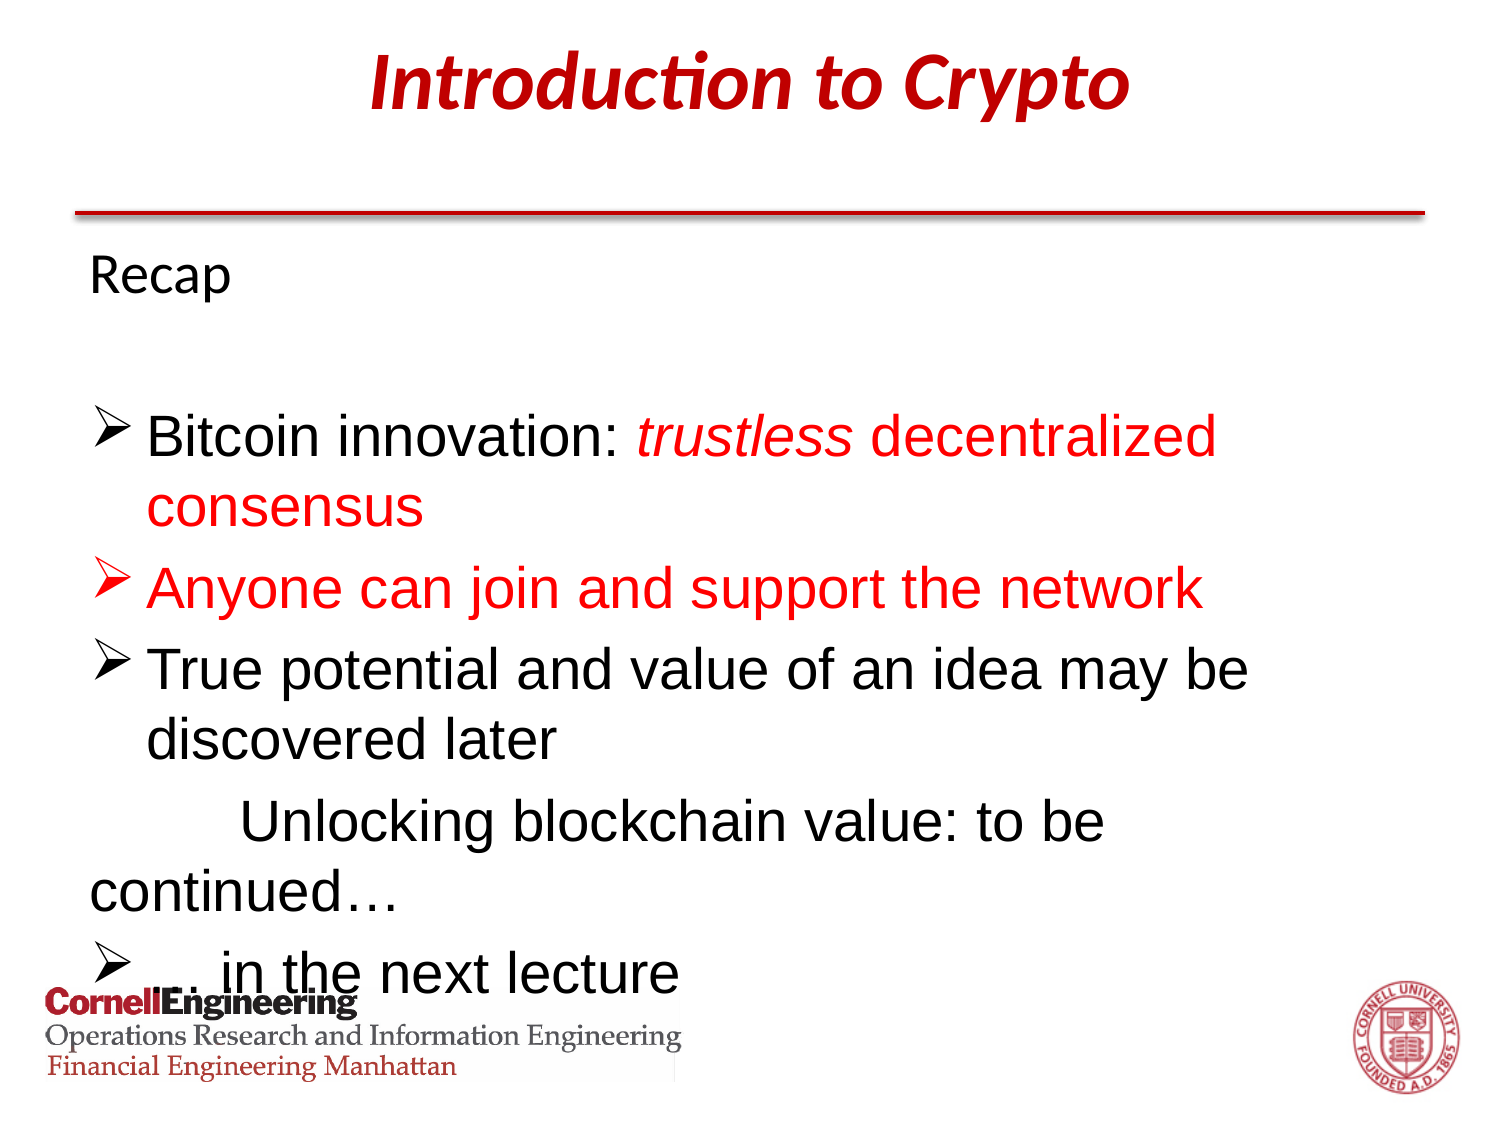

# Introduction to Crypto
Recap

Bitcoin innovation: trustless decentralized consensus
Anyone can join and support the network
True potential and value of an idea may be discovered later
	Unlocking blockchain value: to be continued…
… in the next lecture